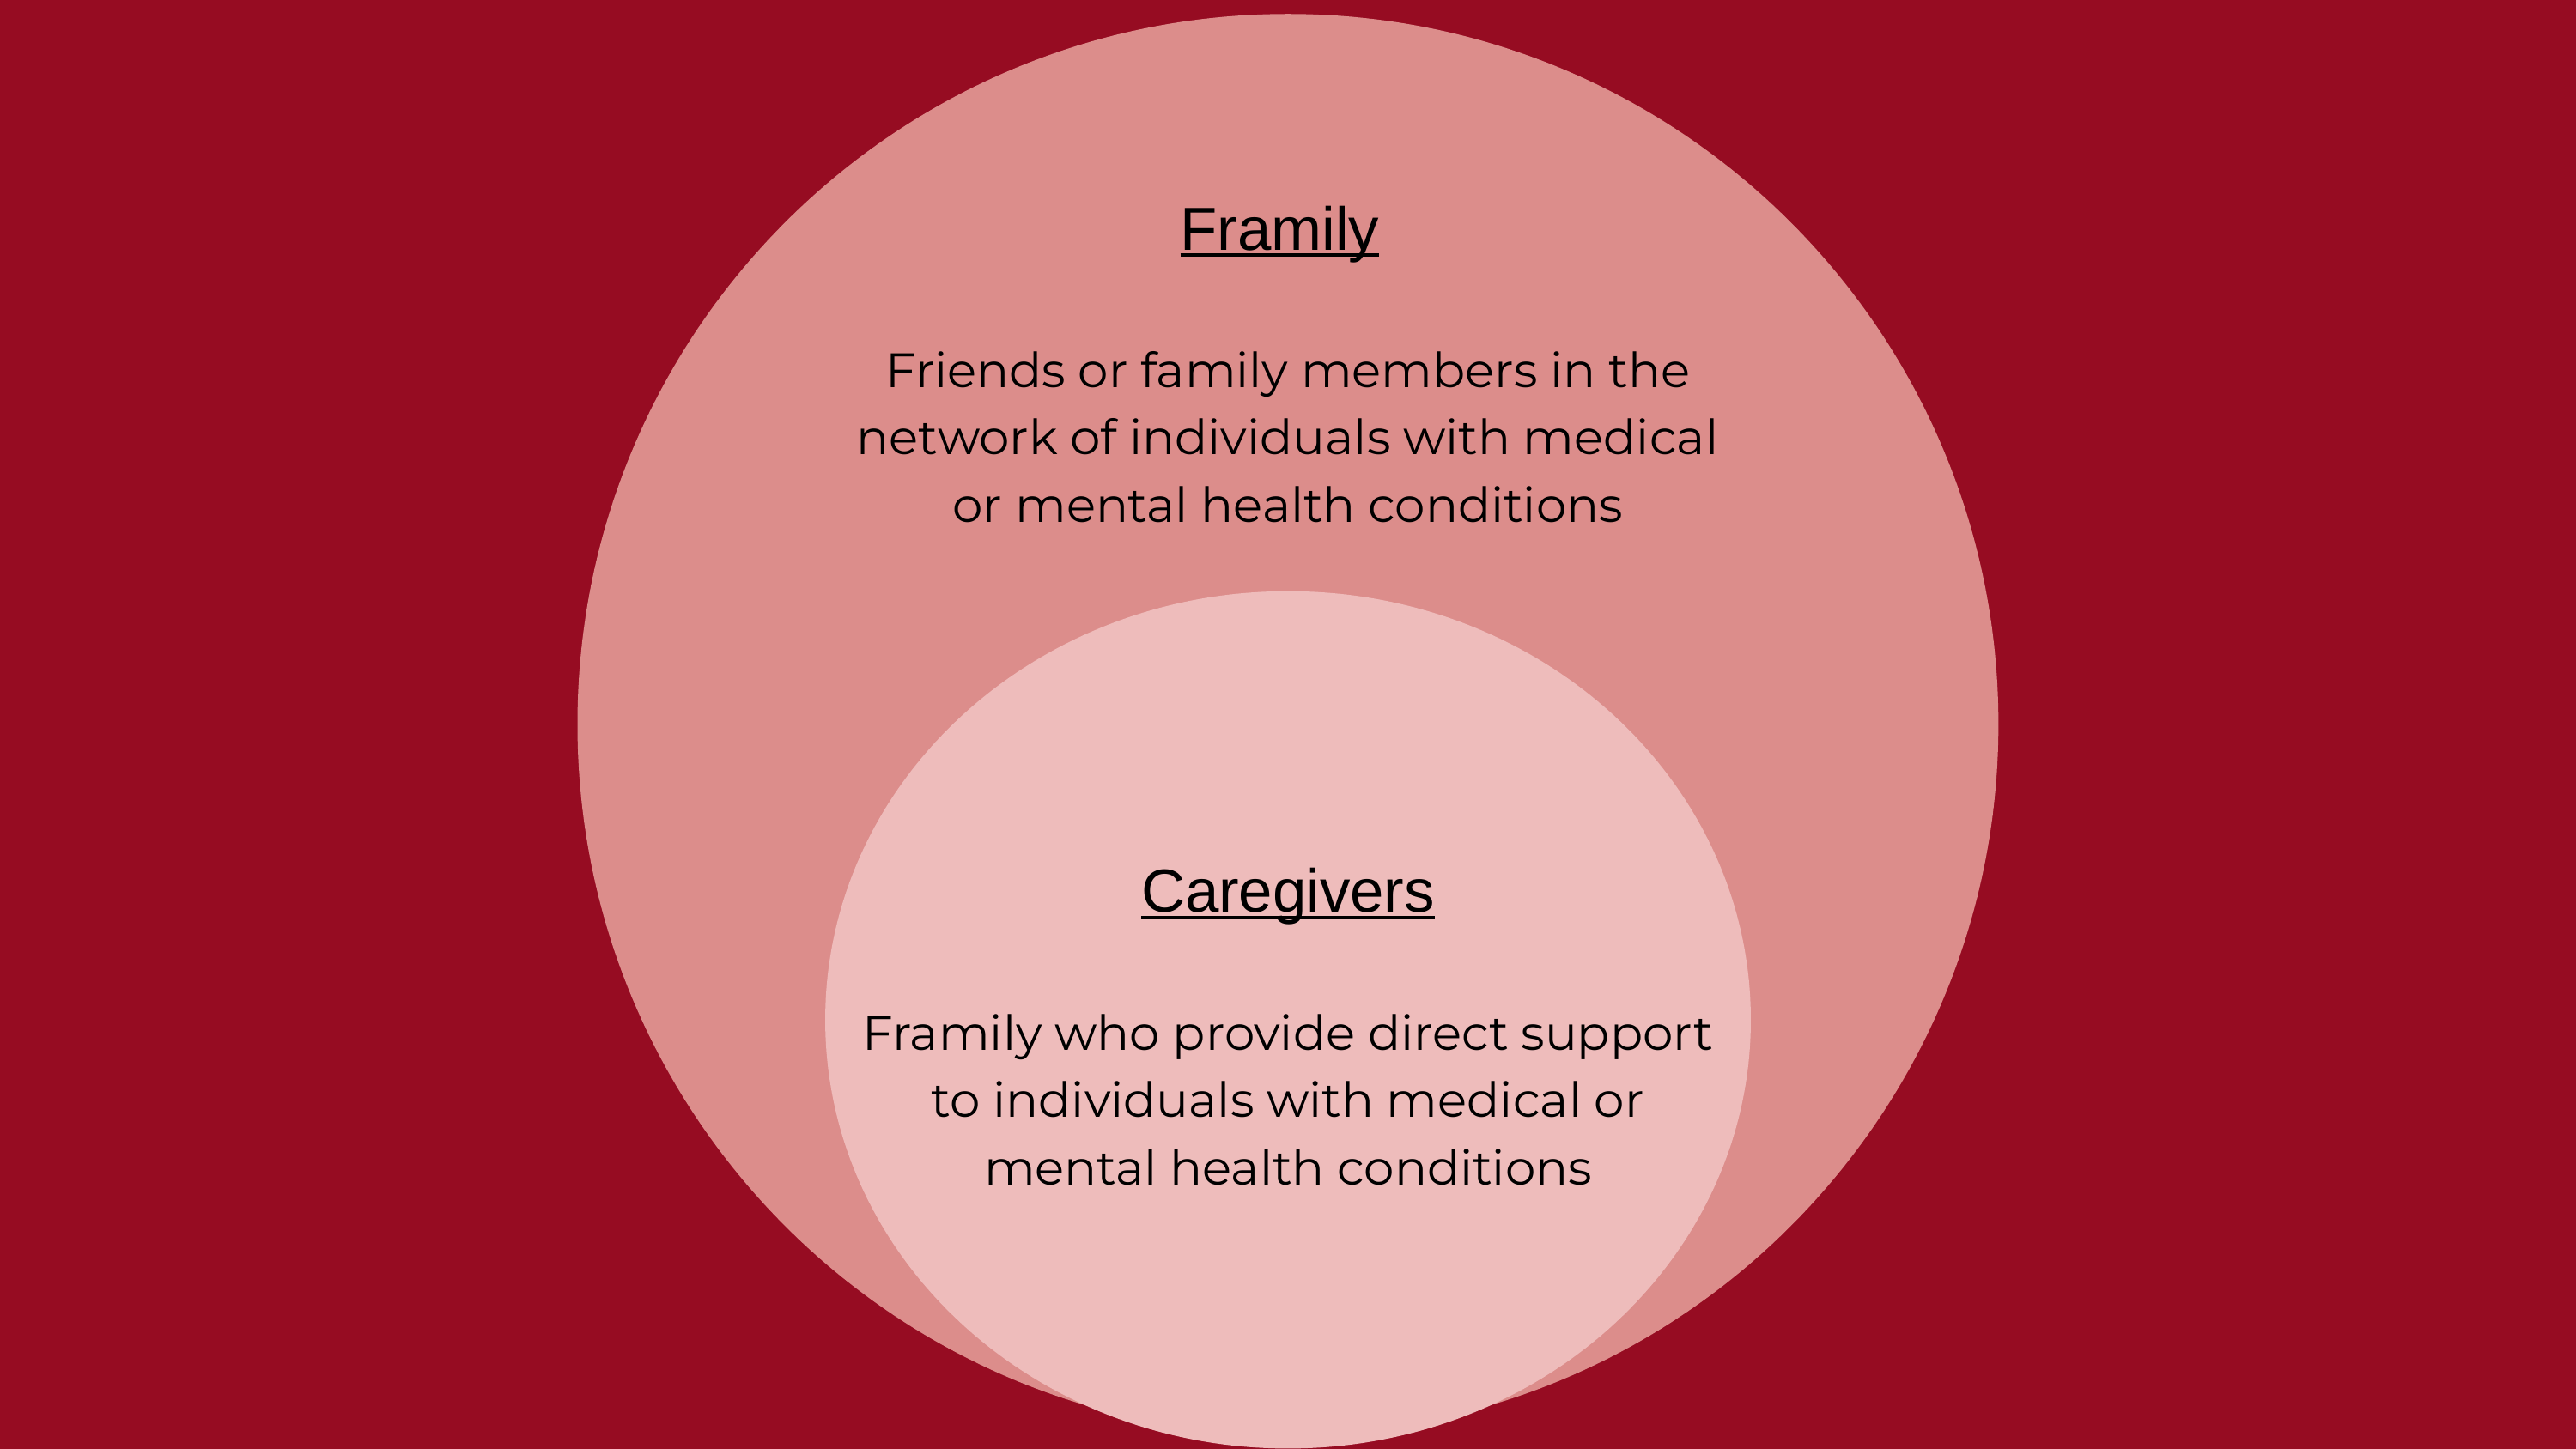

Framily

Friends or family members in the network of individuals with medical or mental health conditions

Caregivers

Framily who provide direct support to individuals with medical or mental health conditions